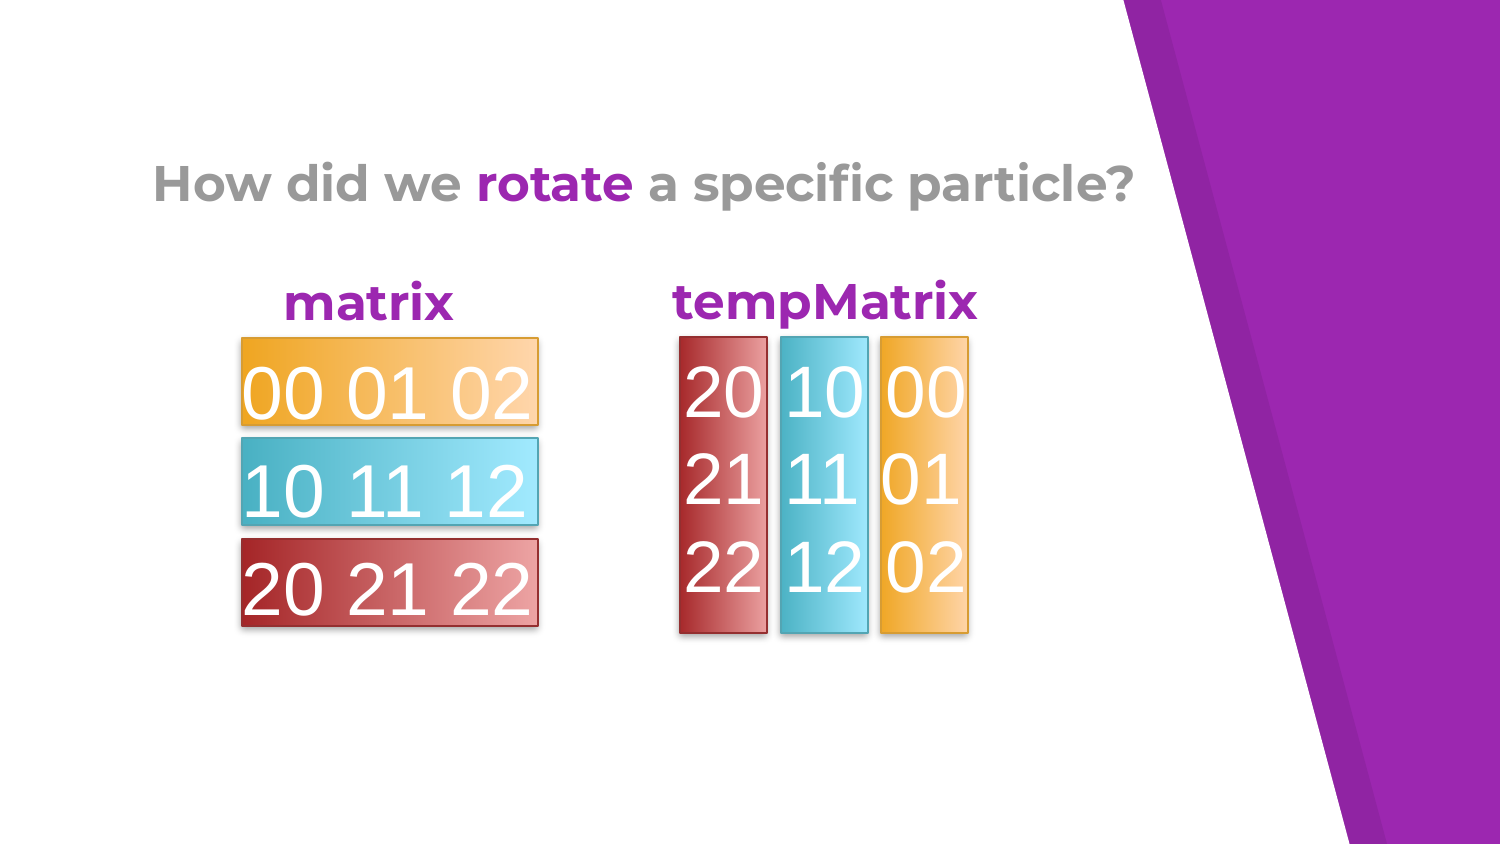

# How did we rotate a specific particle?
tempMatrix
matrix
00 01 02
10 11 12
20 21 22
20 10 00
21 11 01
22 12 02